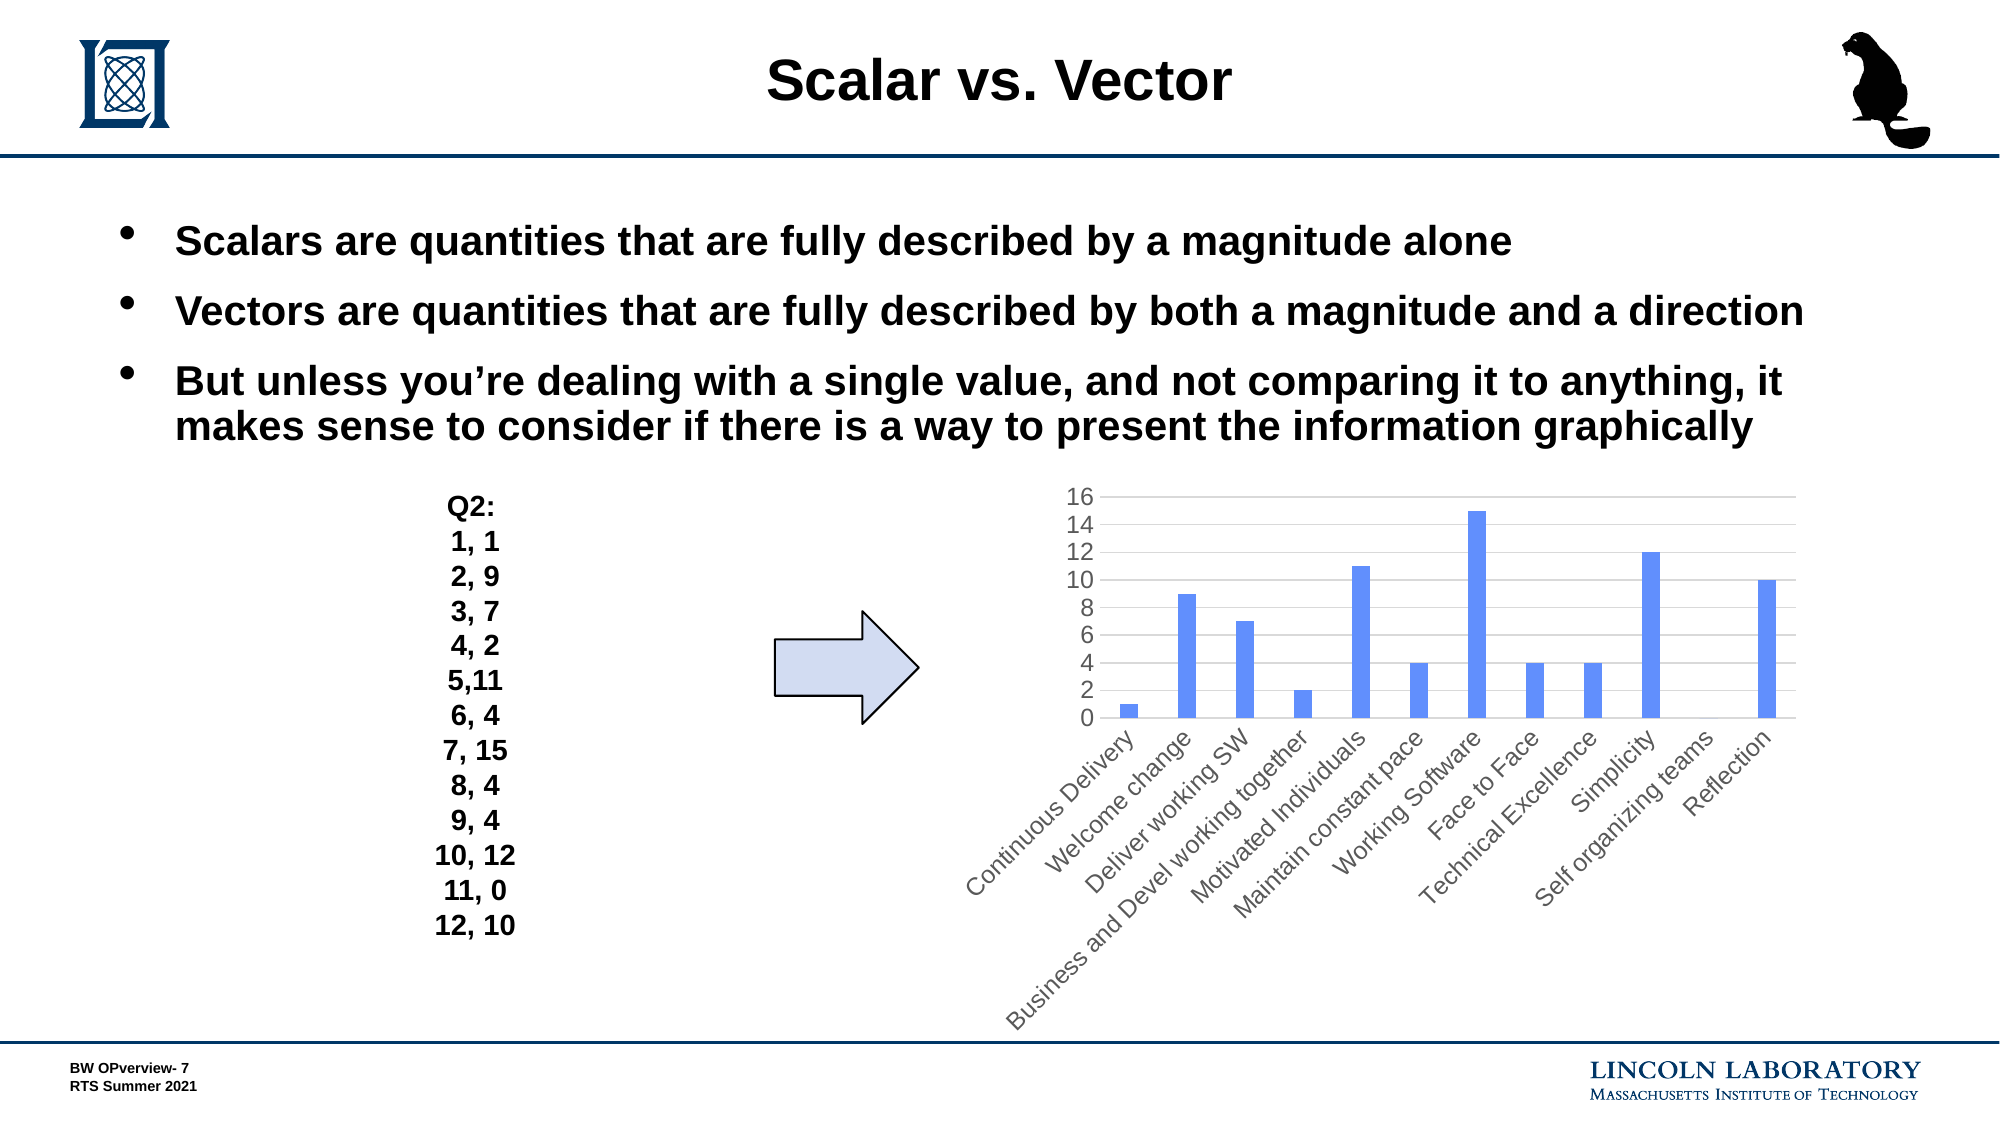

# Scalar vs. Vector
Scalars are quantities that are fully described by a magnitude alone
Vectors are quantities that are fully described by both a magnitude and a direction
But unless you’re dealing with a single value, and not comparing it to anything, it makes sense to consider if there is a way to present the information graphically

### Chart

| Category | Responses |
|---|---|
| Continuous Delivery | 1.0 |
| Welcome change | 9.0 |
| Deliver working SW | 7.0 |
| Business and Devel working together | 2.0 |
| Motivated Individuals | 11.0 |
| Maintain constant pace | 4.0 |
| Working Software | 15.0 |
| Face to Face | 4.0 |
| Technical Excellence | 4.0 |
| Simplicity | 12.0 |
| Self organizing teams | 0.0 |
| Reflection | 10.0 |
Q2:
1, 1
2, 9
3, 7
4, 2
5,11
6, 4
7, 15
8, 4
9, 4
10, 12
11, 0
12, 10